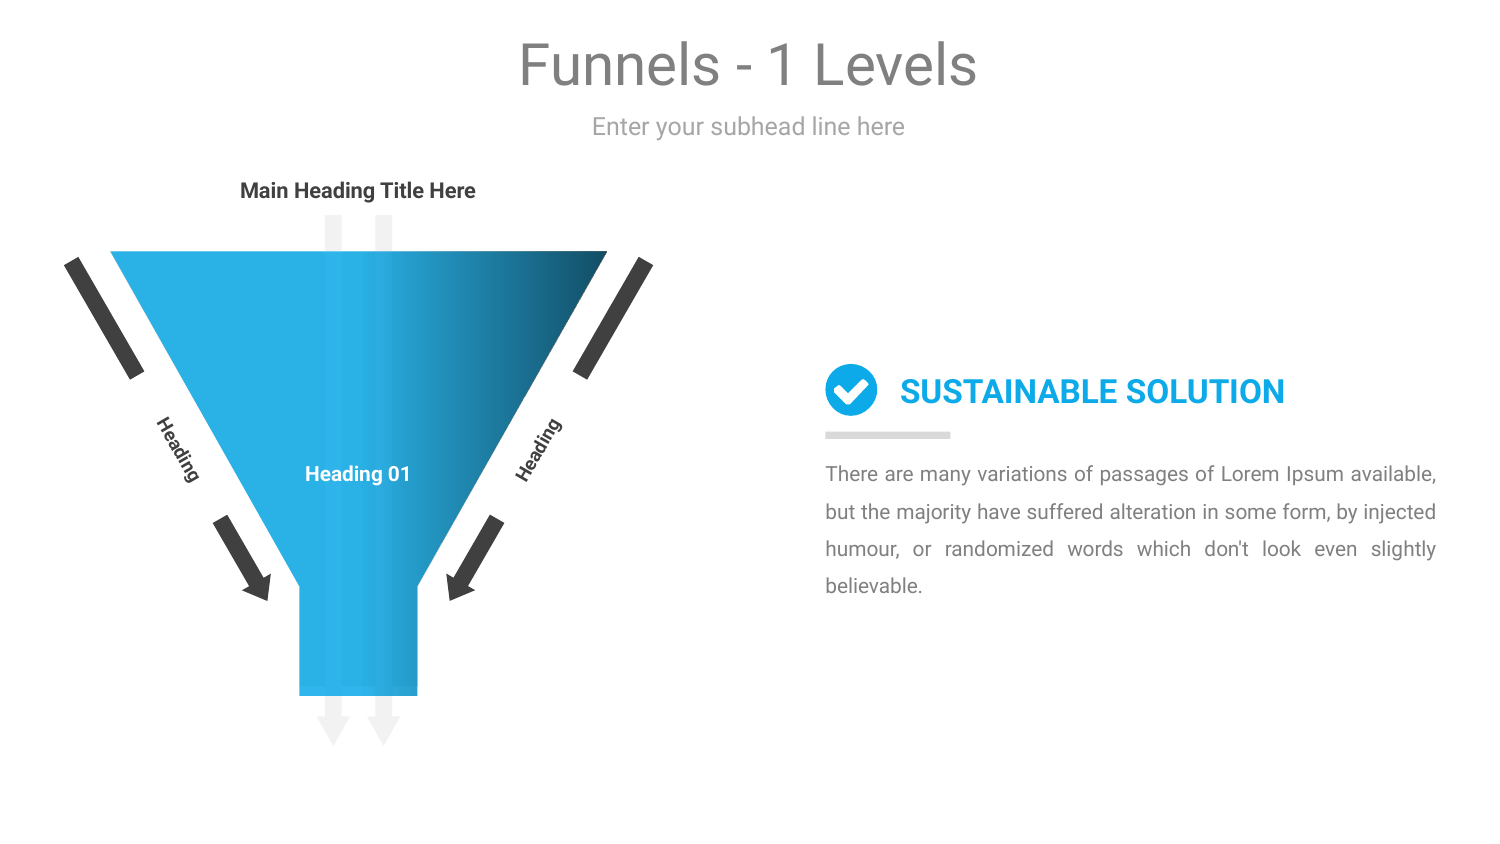

# Funnels - 1 Levels
Enter your subhead line here
Main Heading Title Here

SUSTAINABLE SOLUTION

Heading
Heading
There are many variations of passages of Lorem Ipsum available, but the majority have suffered alteration in some form, by injected humour, or randomized words which don't look even slightly believable.
Heading 01